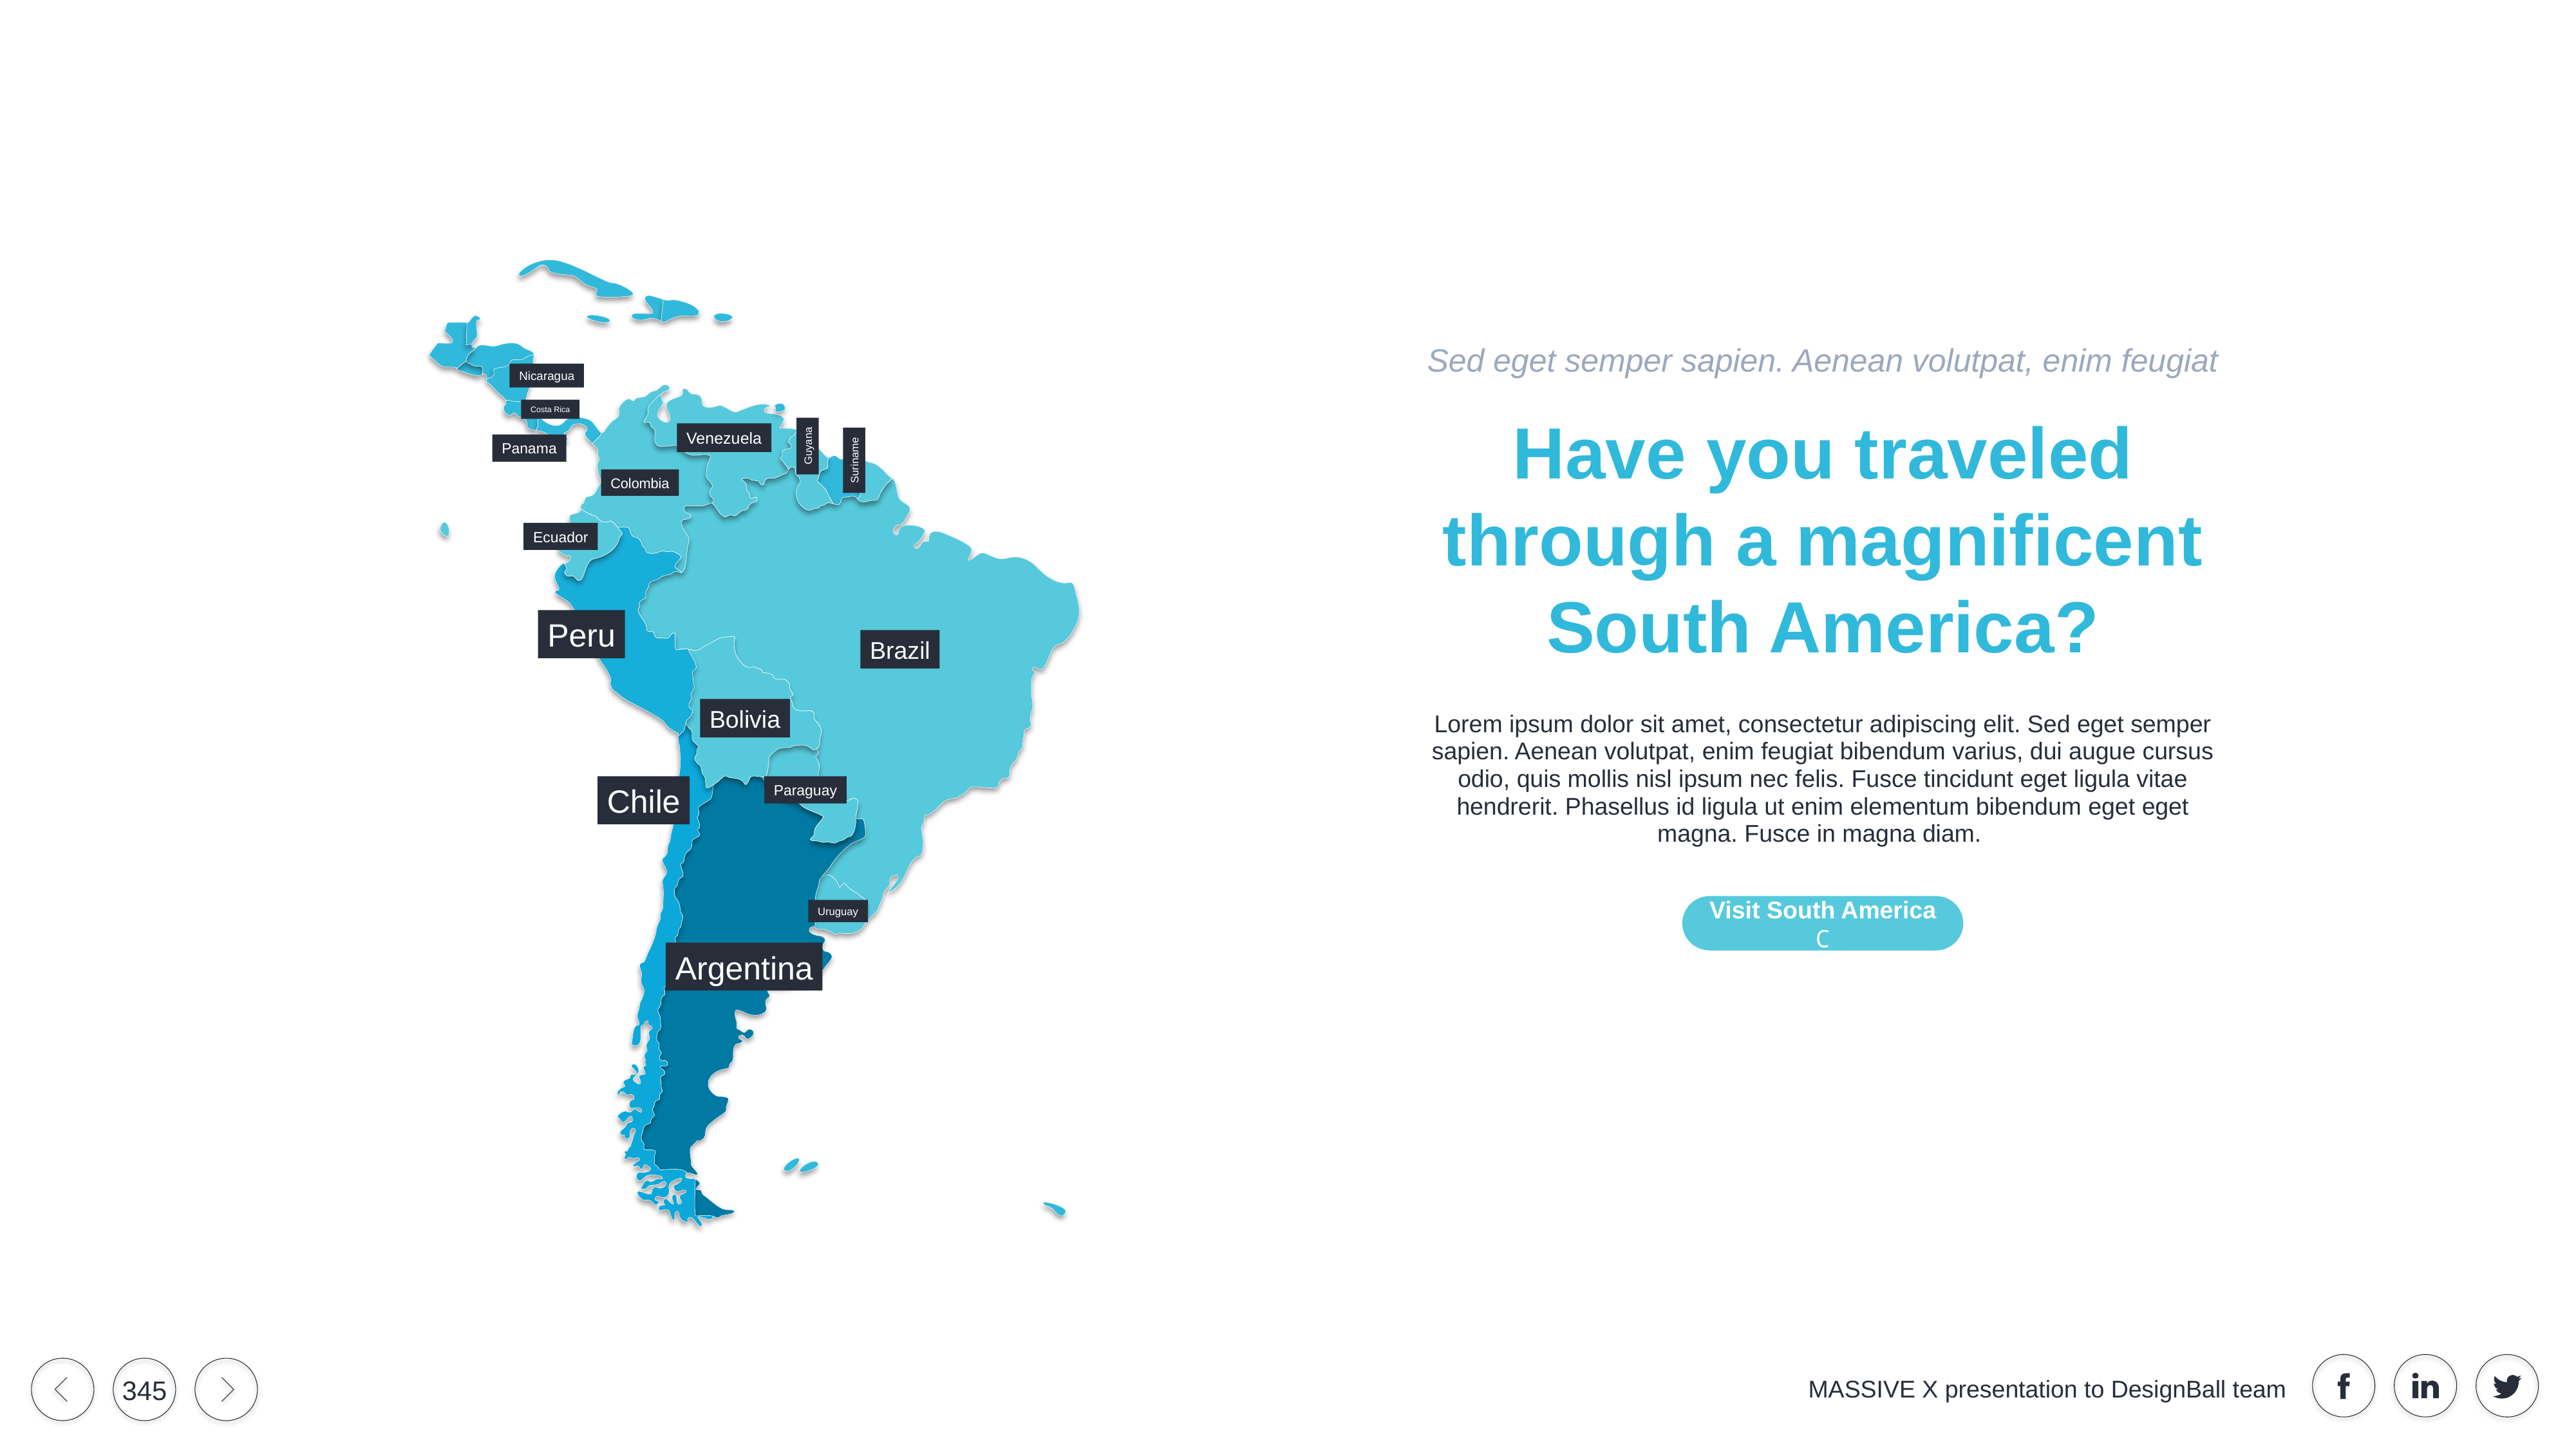

Sed eget semper sapien. Aenean volutpat, enim feugiat

Nicaragua

Costa Rica

Have you traveled through a magnificent South America?

Venezuela

Panama
Guyana
Suriname

Colombia

Ecuador

Peru
Brazil

Bolivia
Lorem ipsum dolor sit amet, consectetur adipiscing elit. Sed eget semper sapien. Aenean volutpat, enim feugiat bibendum varius, dui augue cursus odio, quis mollis nisl ipsum nec felis. Fusce tincidunt eget ligula vitae hendrerit. Phasellus id ligula ut enim elementum bibendum eget eget magna. Fusce in magna diam.

Chile
Paraguay

Visit South America C
Uruguay
Argentina